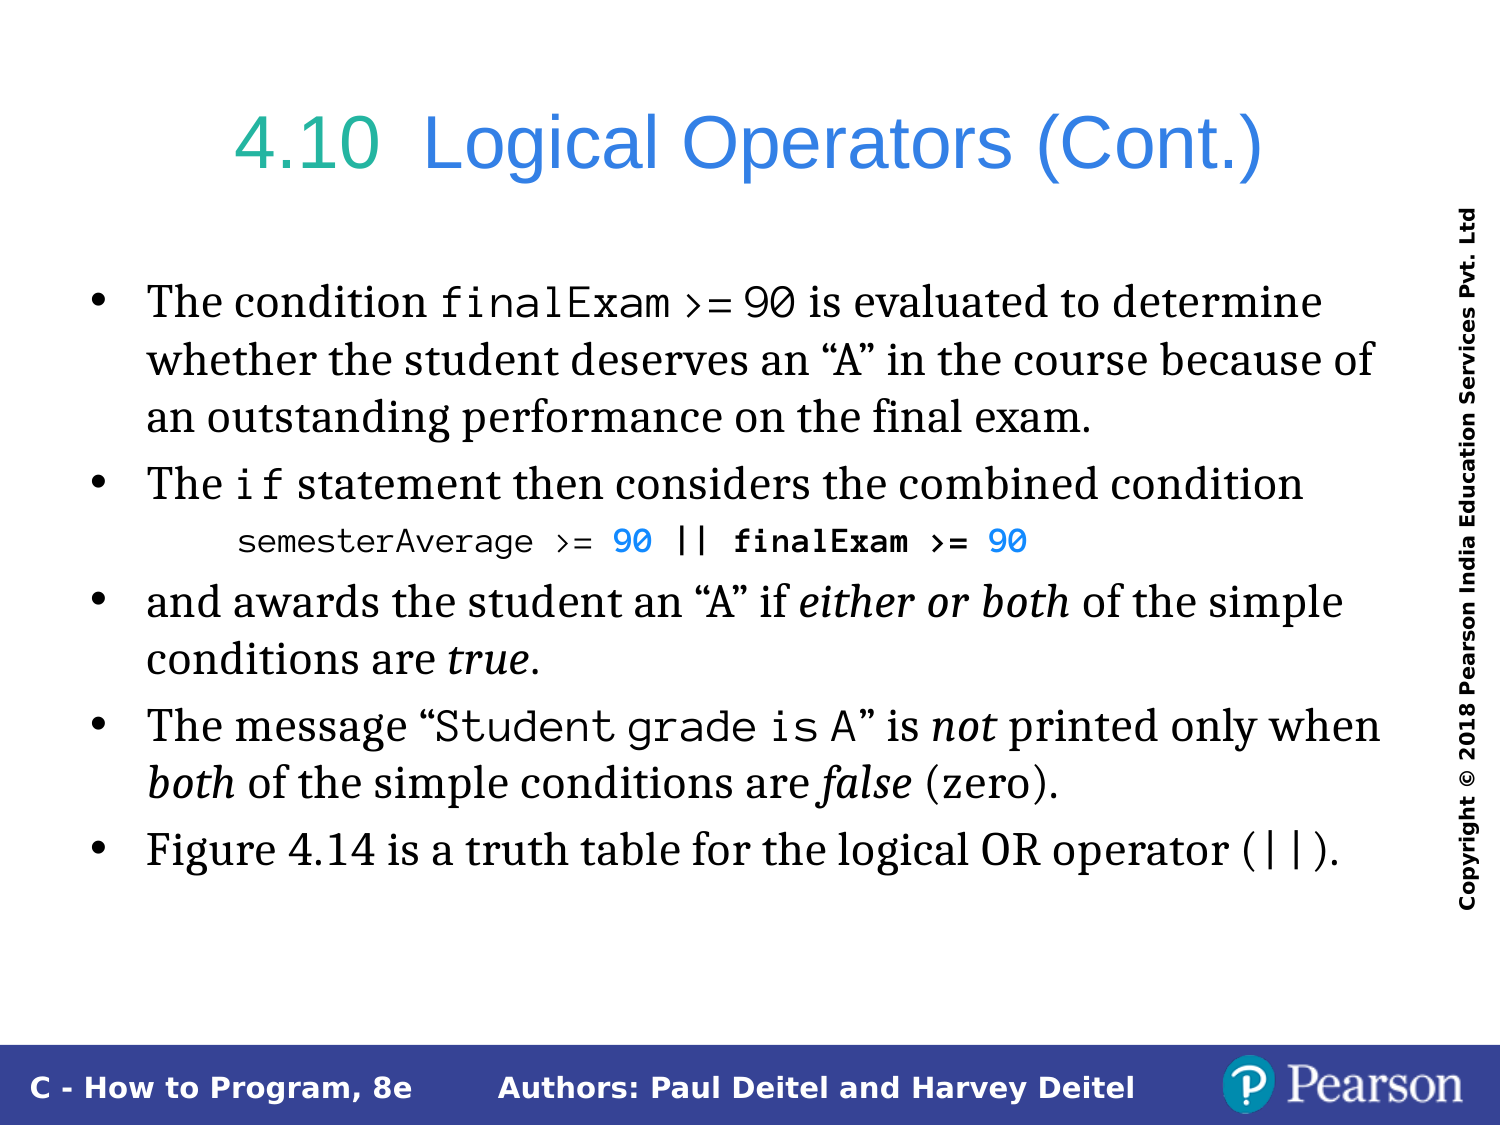

# 4.10  Logical Operators (Cont.)
The condition finalExam >= 90 is evaluated to determine whether the student deserves an “A” in the course because of an outstanding performance on the final exam.
The if statement then considers the combined condition
semesterAverage >= 90 || finalExam >= 90
and awards the student an “A” if either or both of the simple conditions are true.
The message “Student grade is A” is not printed only when both of the simple conditions are false (zero).
Figure 4.14 is a truth table for the logical OR operator (||).